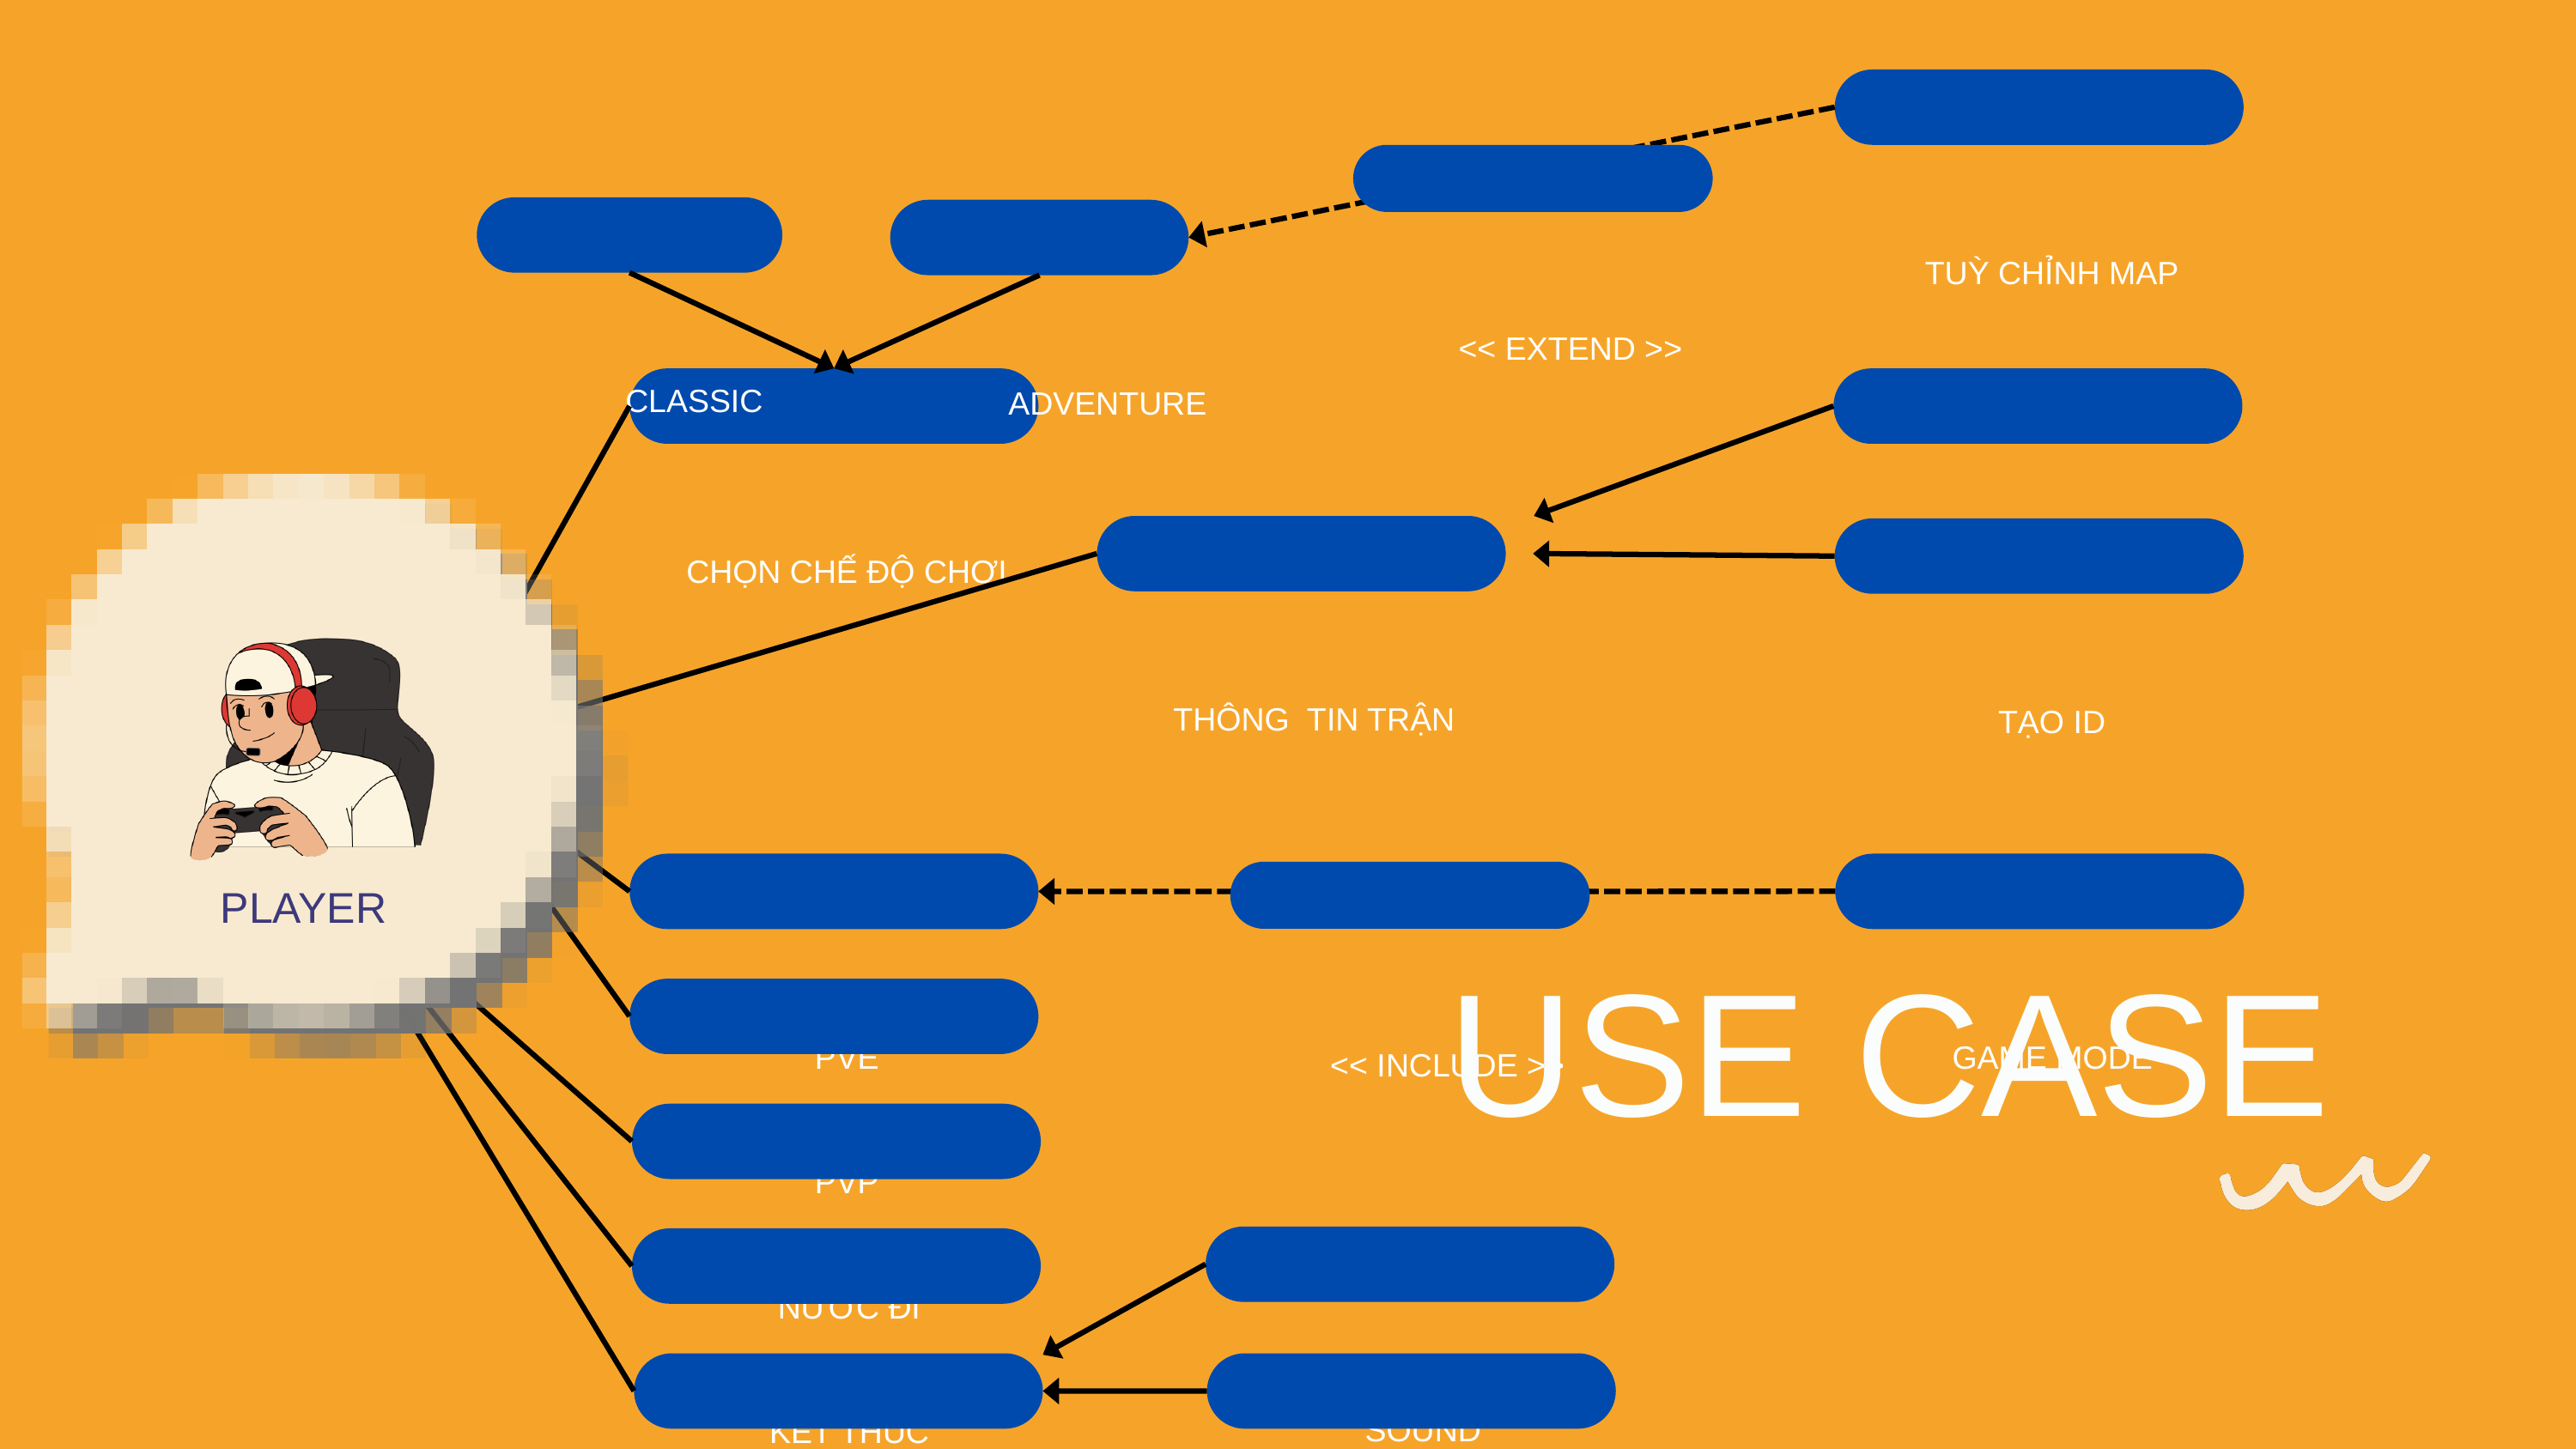

TUỲ CHỈNH MAP

<< EXTEND >>

CLASSIC

ADVENTURE

CHỌN CHẾ ĐỘ CHƠI

NHẬP ID

THÔNG  TIN TRẬN

TẠO ID

PVE

GAME MODE

<< INCLUDE >>

PLAYER
USE CASE

PVP

NƯỚC ĐI

SOUND

KẾT THÚC

SETTING

MUSSIC